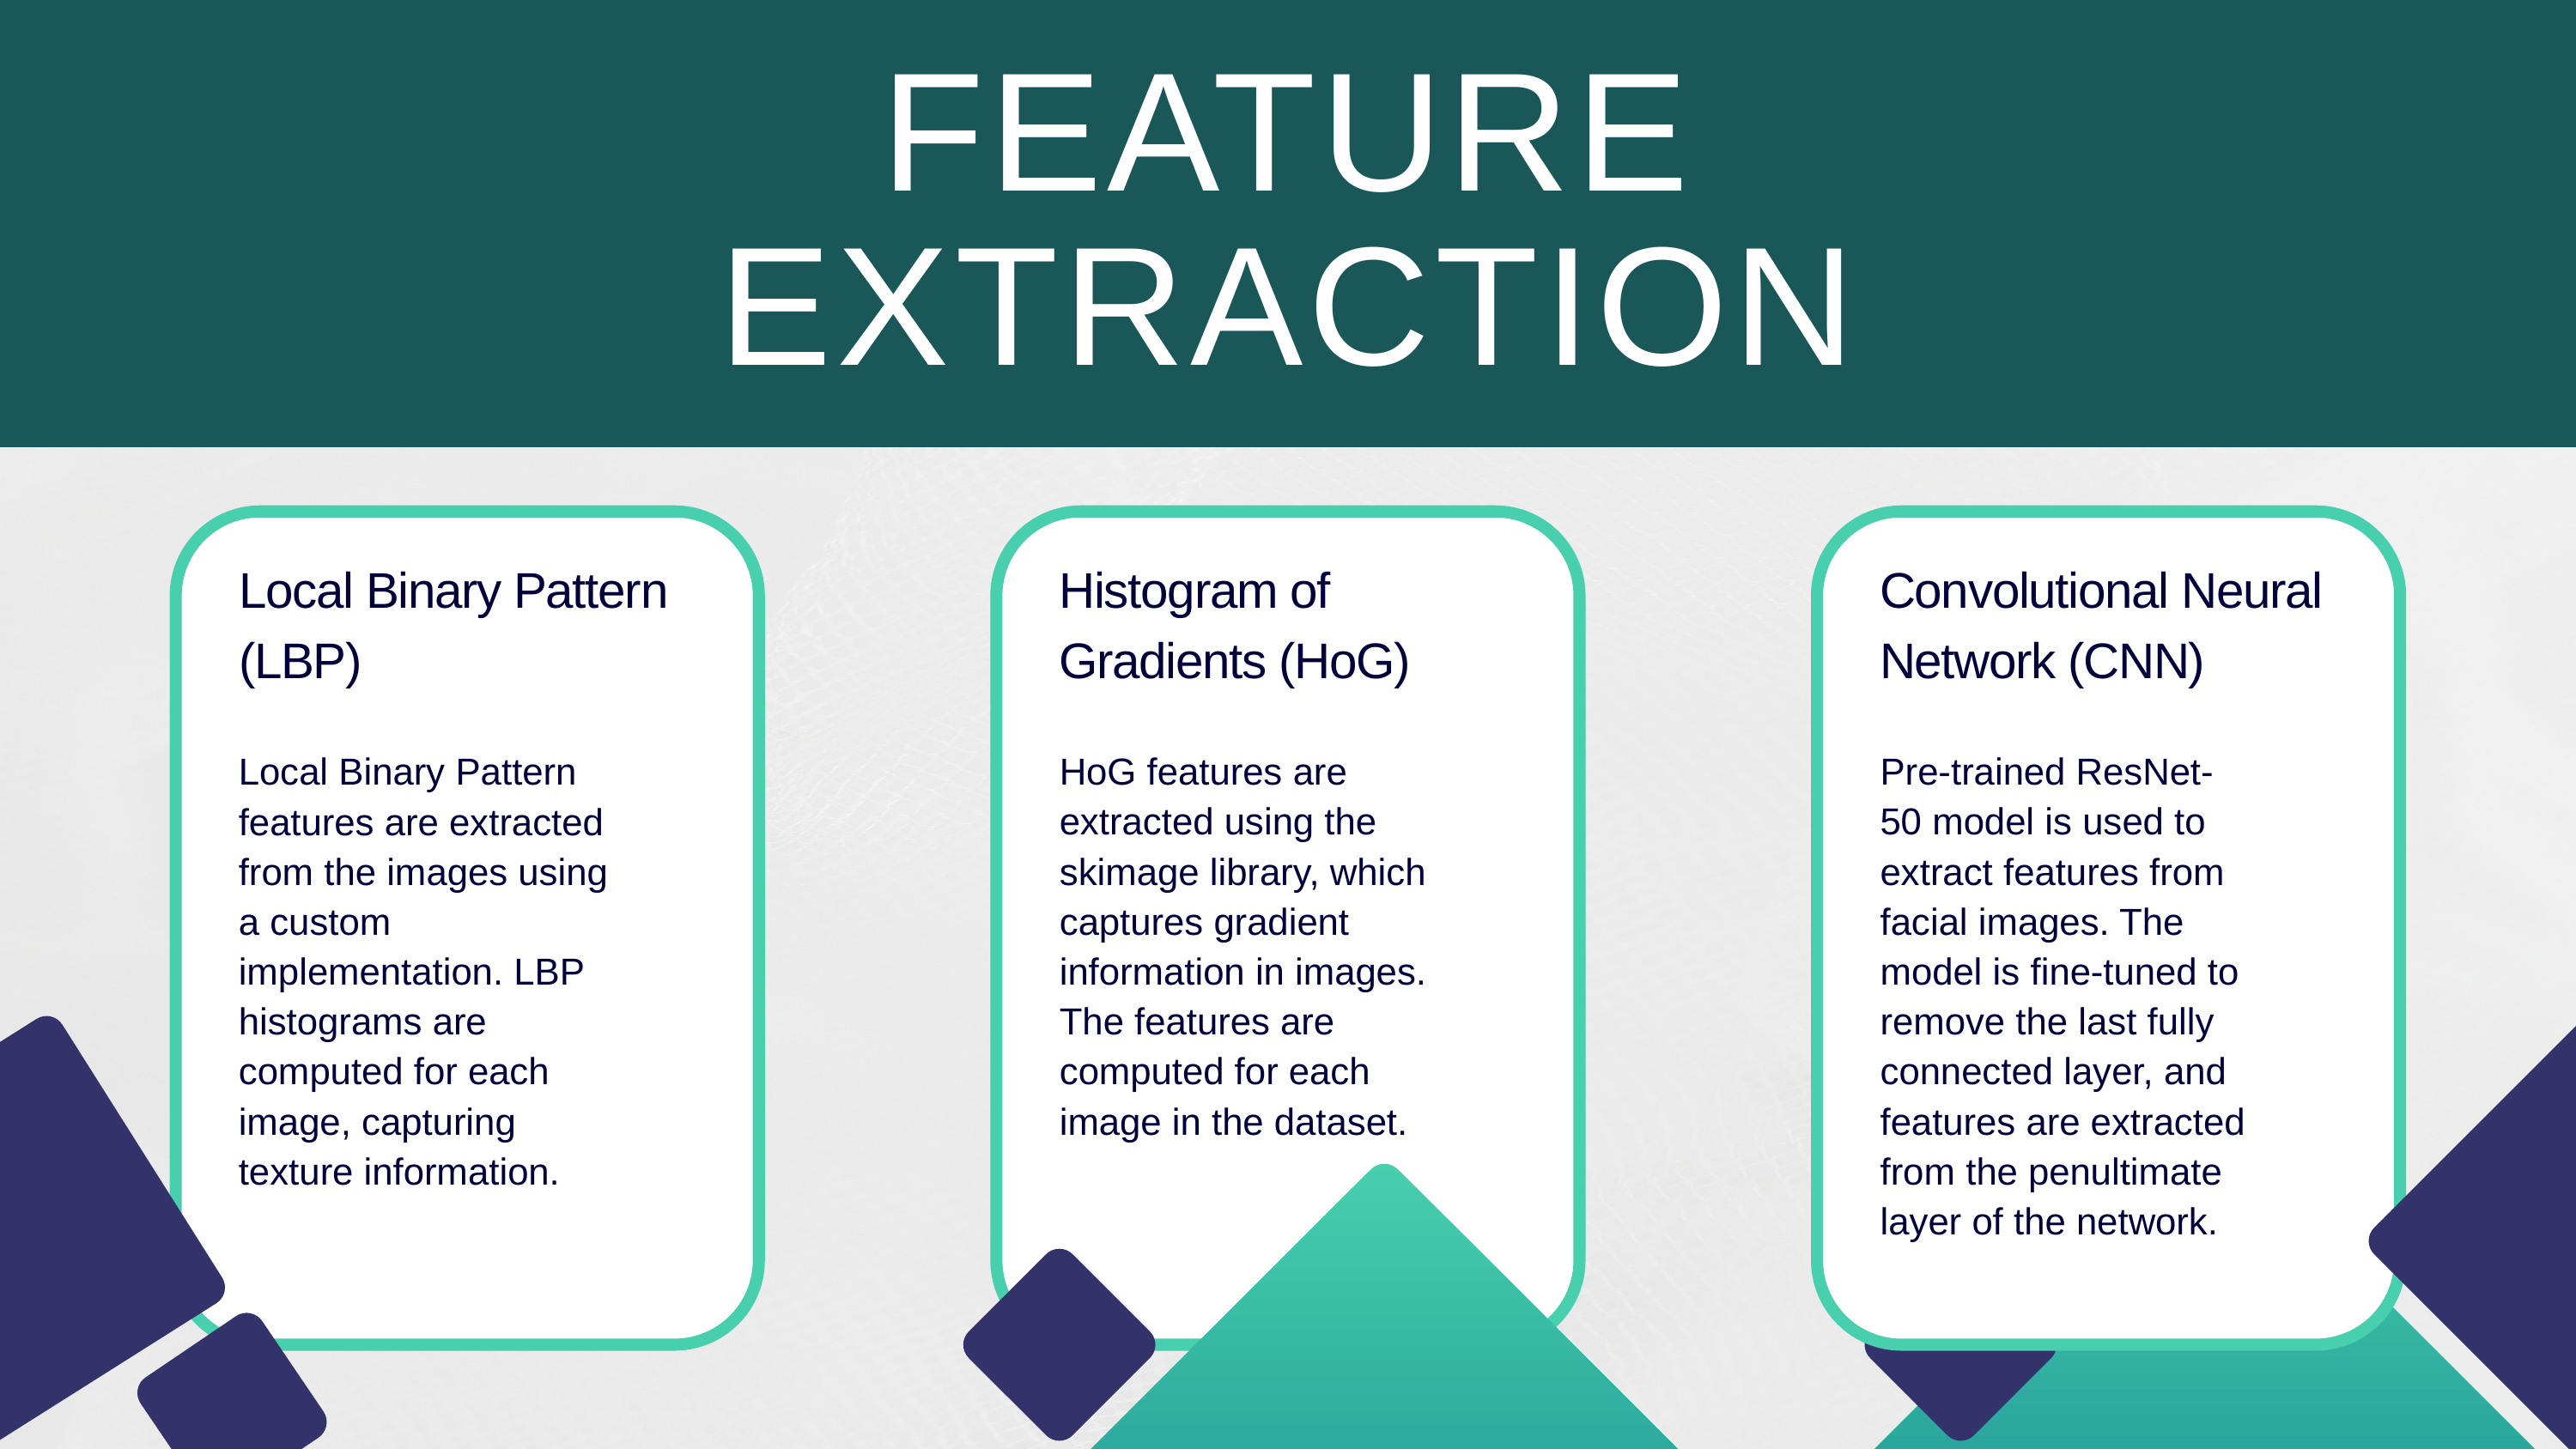

FEATURE EXTRACTION

Local Binary Pattern (LBP)
Histogram of Gradients (HoG)
Convolutional Neural Network (CNN)
Local Binary Pattern features are extracted from the images using a custom implementation. LBP histograms are computed for each image, capturing texture information.
HoG features are extracted using the skimage library, which captures gradient information in images. The features are computed for each image in the dataset.
Pre-trained ResNet-50 model is used to extract features from facial images. The model is fine-tuned to remove the last fully connected layer, and features are extracted from the penultimate layer of the network.